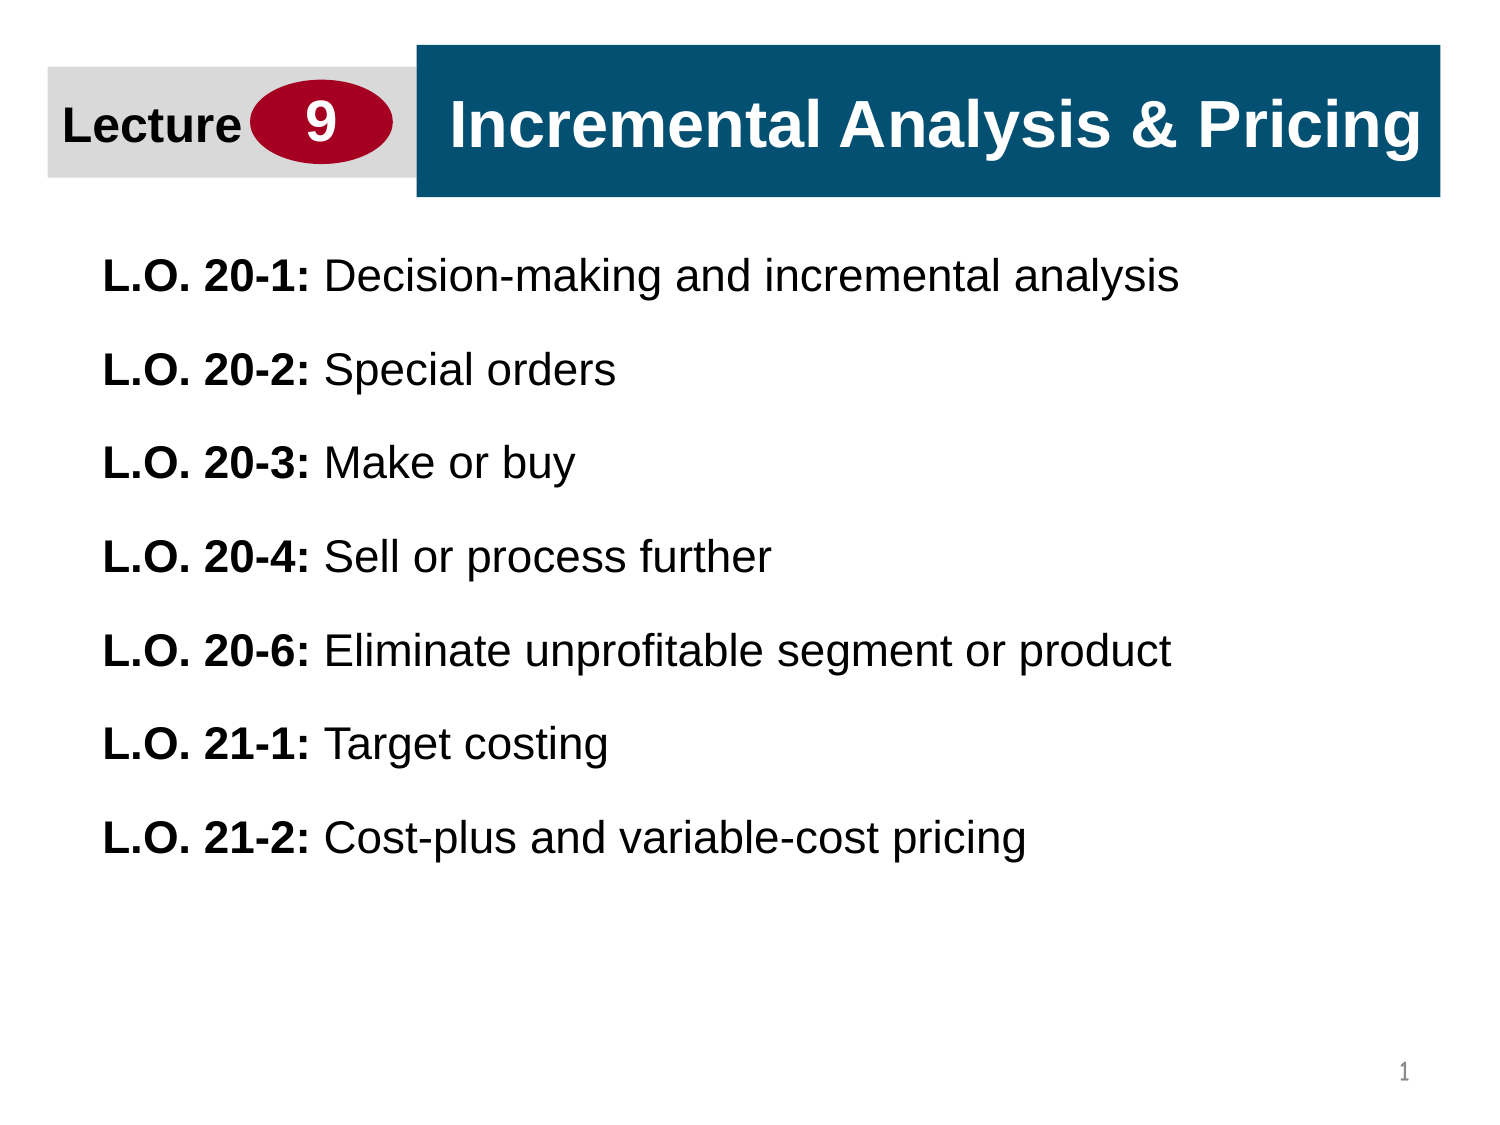

Incremental Analysis & Pricing
Lecture
9
L.O. 20-1: Decision-making and incremental analysis
L.O. 20-2: Special orders
L.O. 20-3: Make or buy
L.O. 20-4: Sell or process further
L.O. 20-6: Eliminate unprofitable segment or product
L.O. 21-1: Target costing
L.O. 21-2: Cost-plus and variable-cost pricing
1